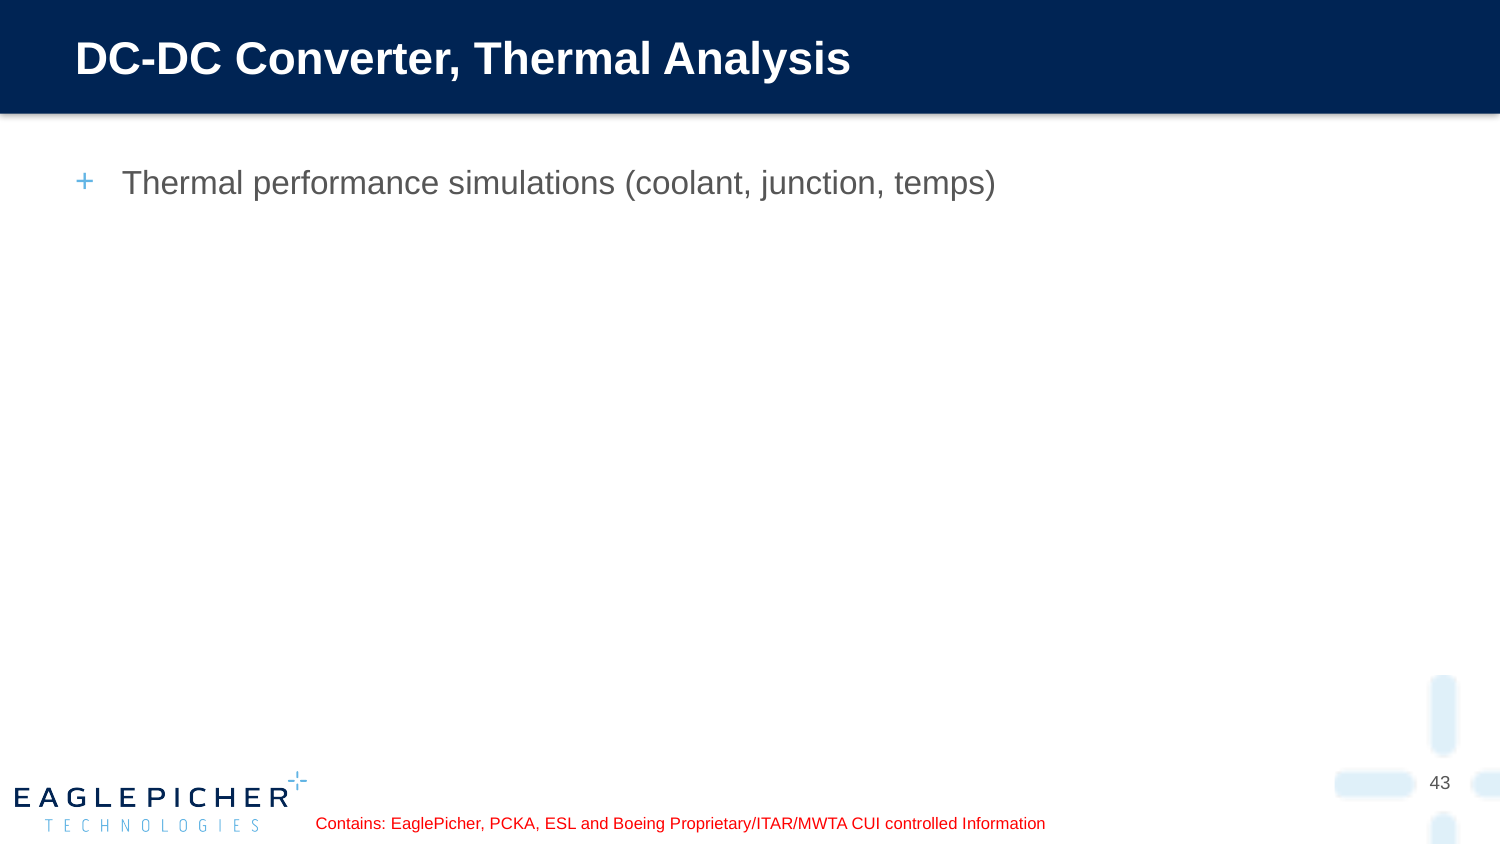

# DC-DC Converter, Thermal Analysis
Thermal performance simulations (coolant, junction, temps)